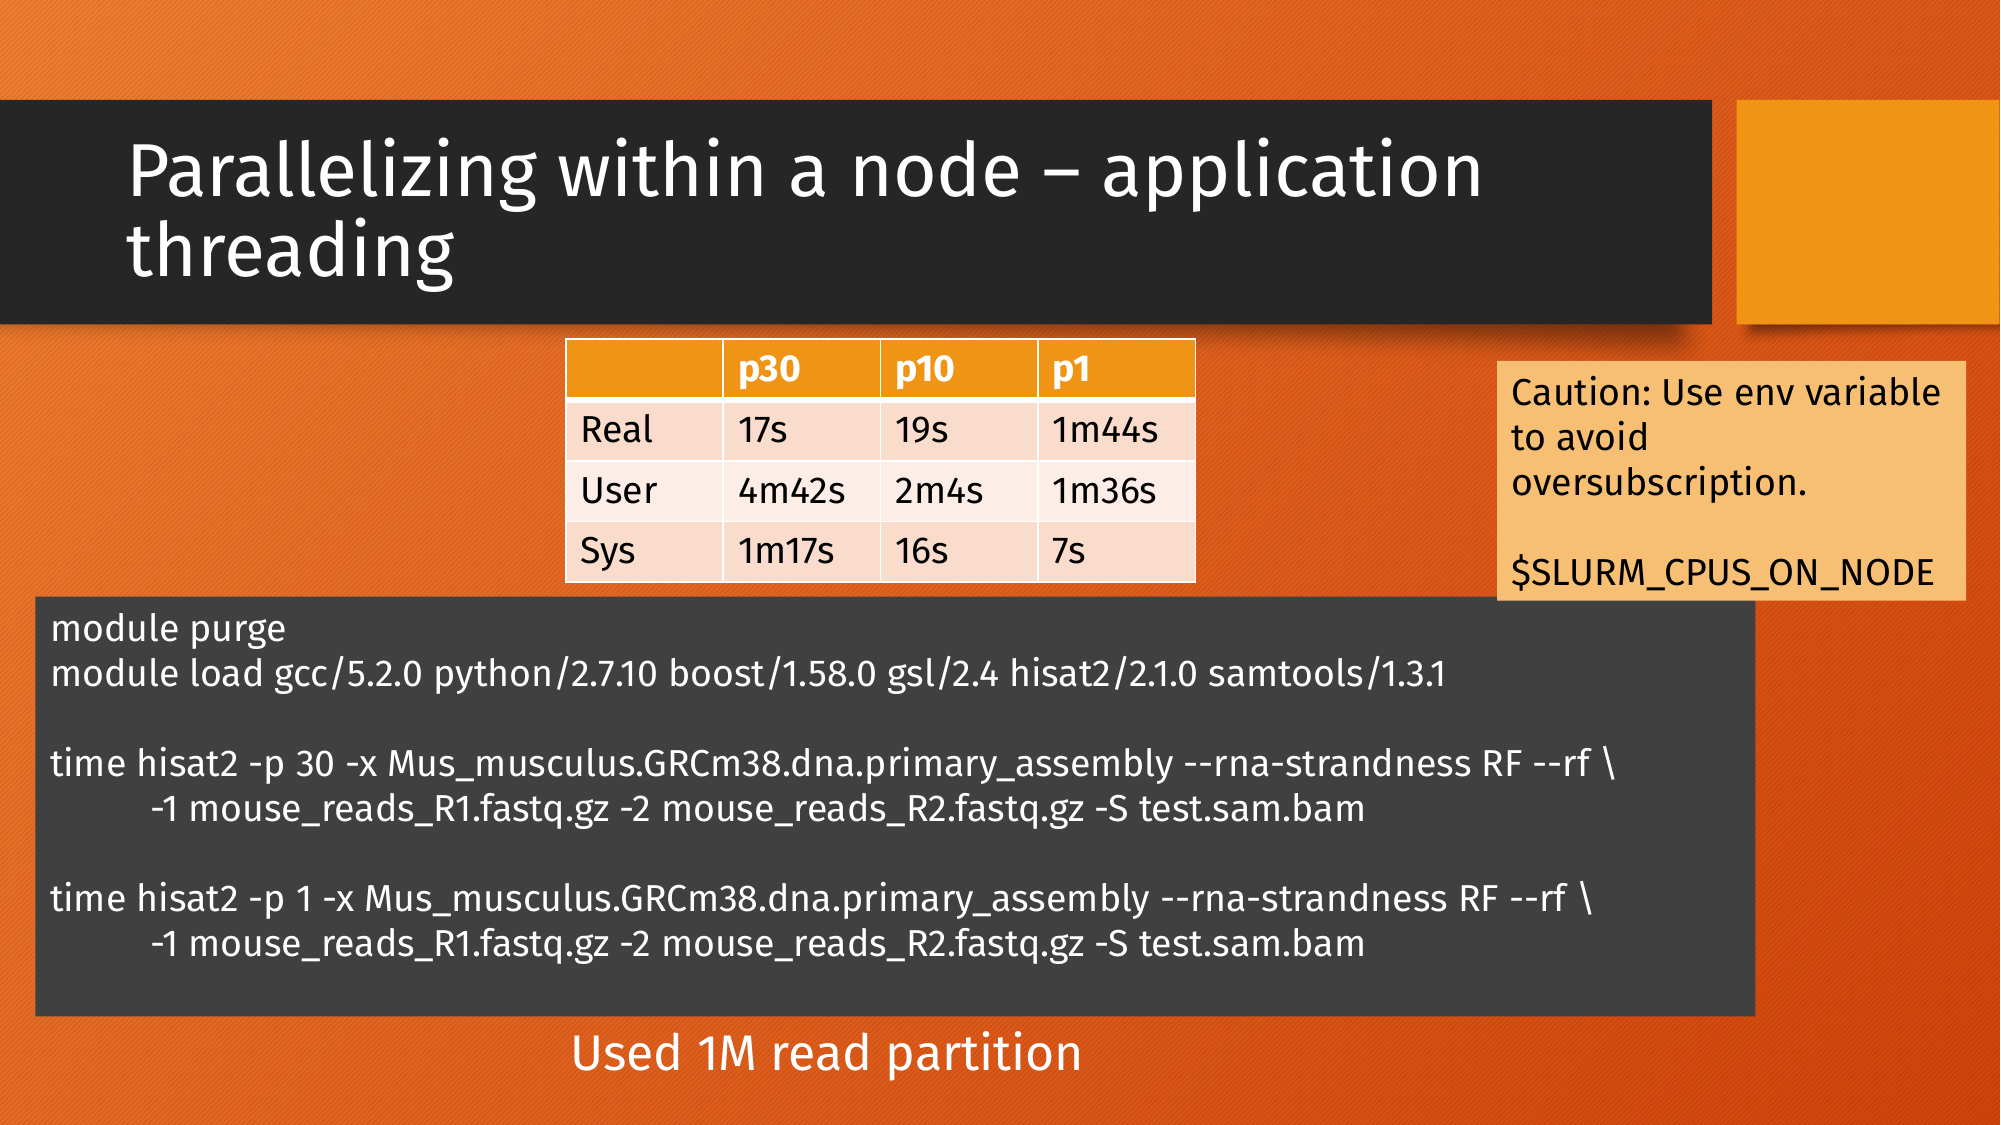

# Parallelizing within a node – application threading
|  | p30 | p10 | p1 |
| --- | --- | --- | --- |
| Real | 17s | 19s | 1m44s |
| User | 4m42s | 2m4s | 1m36s |
| Sys | 1m17s | 16s | 7s |
Caution: Use env variable to avoid oversubscription.

$SLURM_CPUS_ON_NODE
module purge
module load gcc/5.2.0 python/2.7.10 boost/1.58.0 gsl/2.4 hisat2/2.1.0 samtools/1.3.1

time hisat2 -p 30 -x Mus_musculus.GRCm38.dna.primary_assembly --rna-strandness RF --rf \
          -1 mouse_reads_R1.fastq.gz -2 mouse_reads_R2.fastq.gz -S test.sam.bam

time hisat2 -p 1 -x Mus_musculus.GRCm38.dna.primary_assembly --rna-strandness RF --rf \
          -1 mouse_reads_R1.fastq.gz -2 mouse_reads_R2.fastq.gz -S test.sam.bam

Used 1M read partition